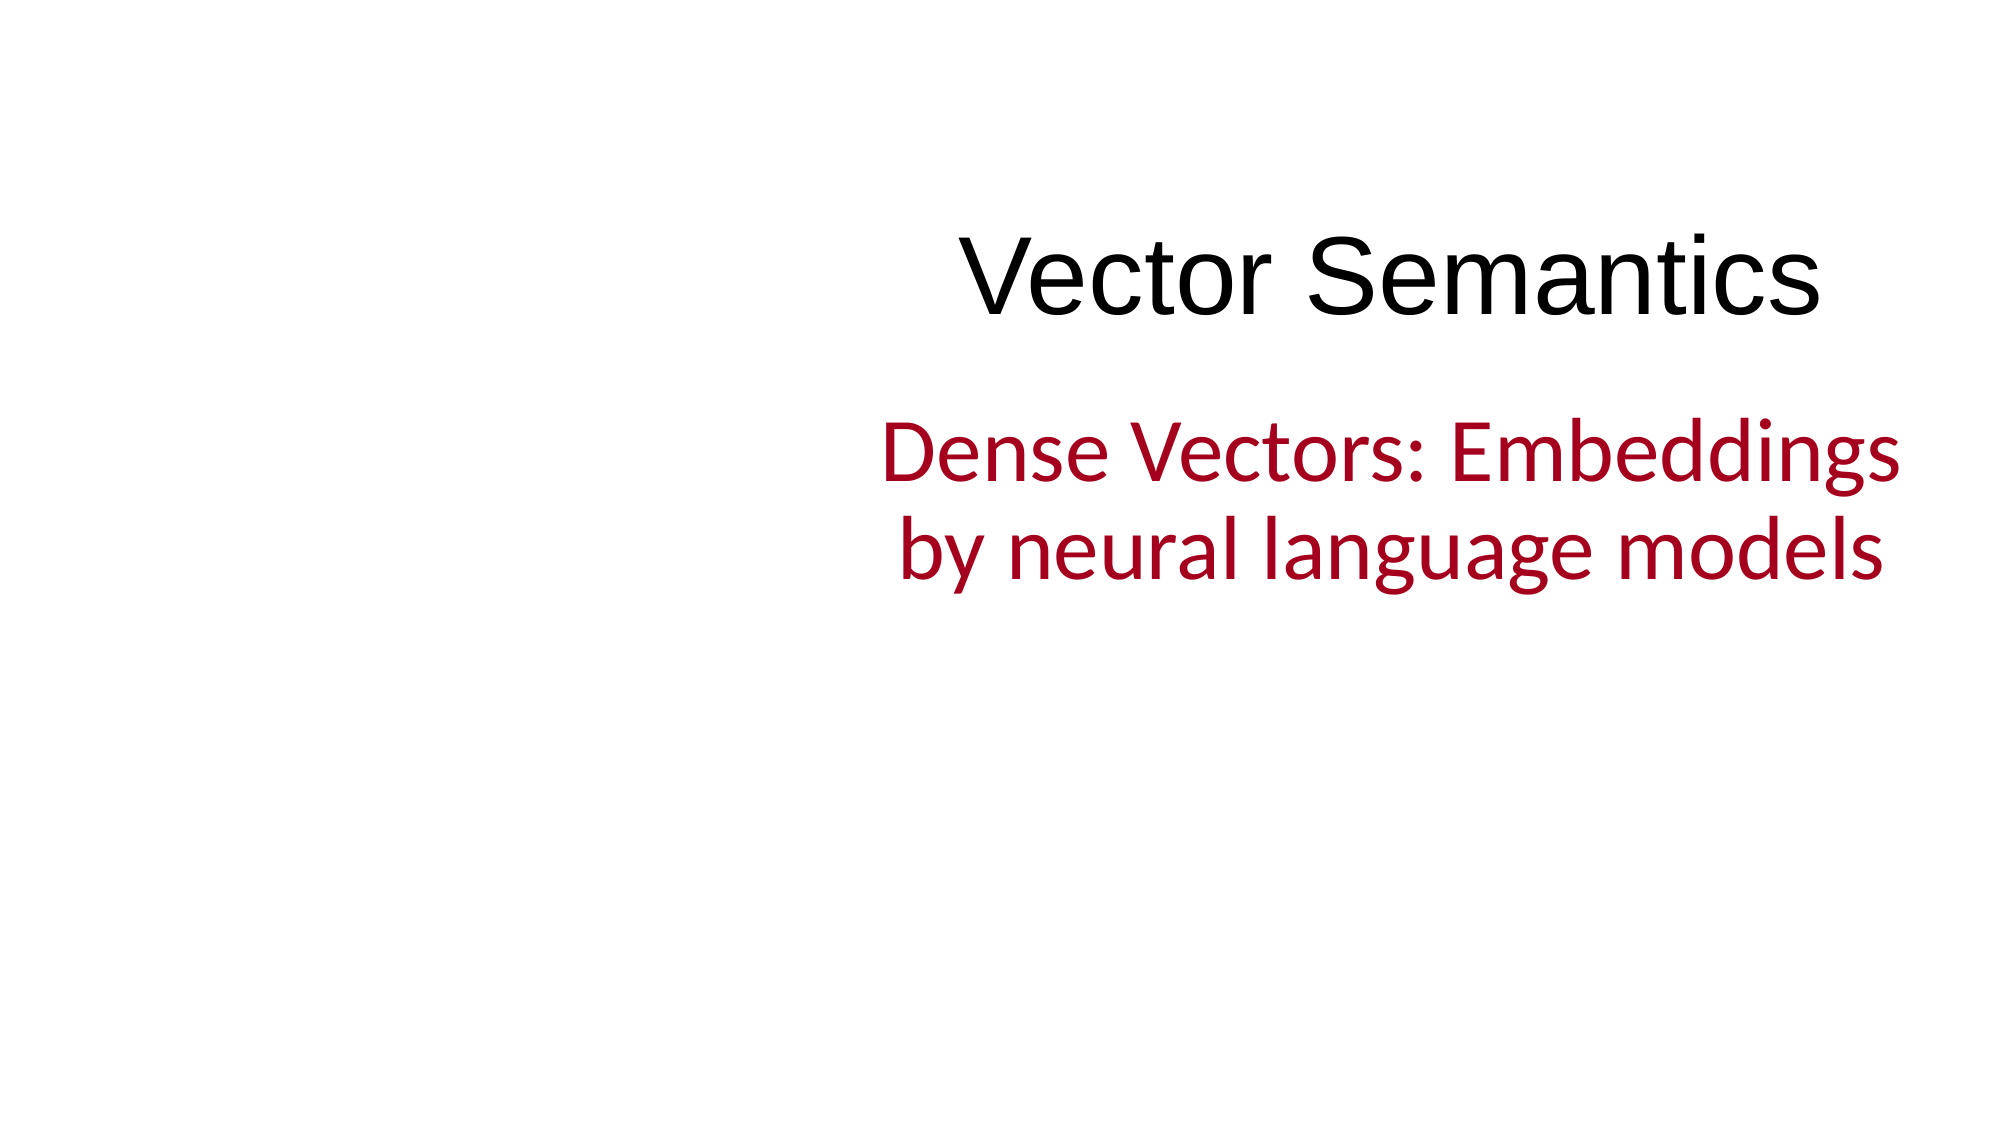

# Vector Semantics
Dense Vectors: Embeddings by neural language models